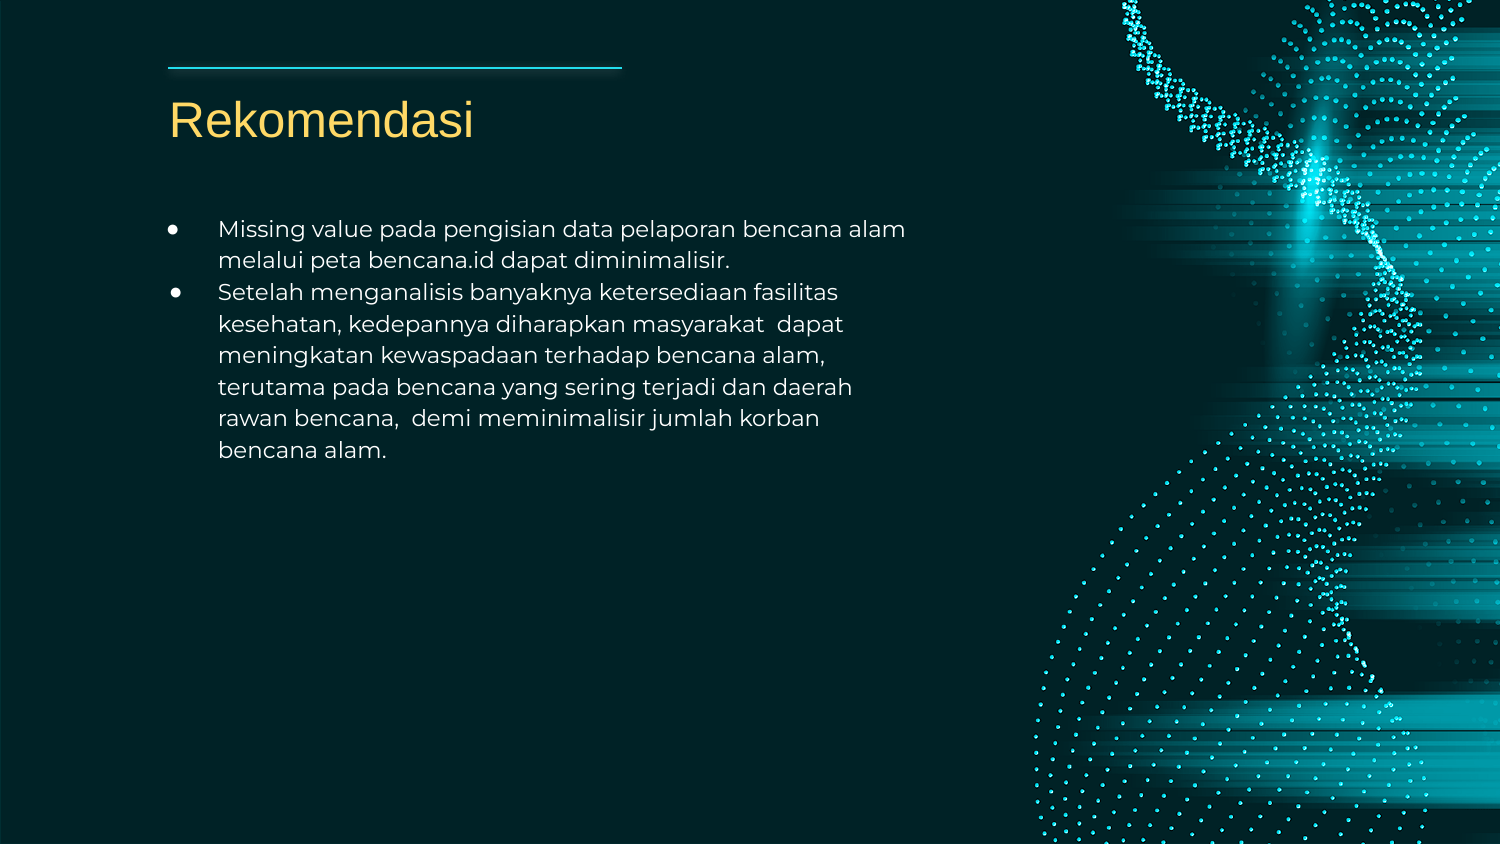

# Rekomendasi
Missing value pada pengisian data pelaporan bencana alam melalui peta bencana.id dapat diminimalisir.
Setelah menganalisis banyaknya ketersediaan fasilitas kesehatan, kedepannya diharapkan masyarakat  dapat meningkatan kewaspadaan terhadap bencana alam, terutama pada bencana yang sering terjadi dan daerah rawan bencana,  demi meminimalisir jumlah korban bencana alam.